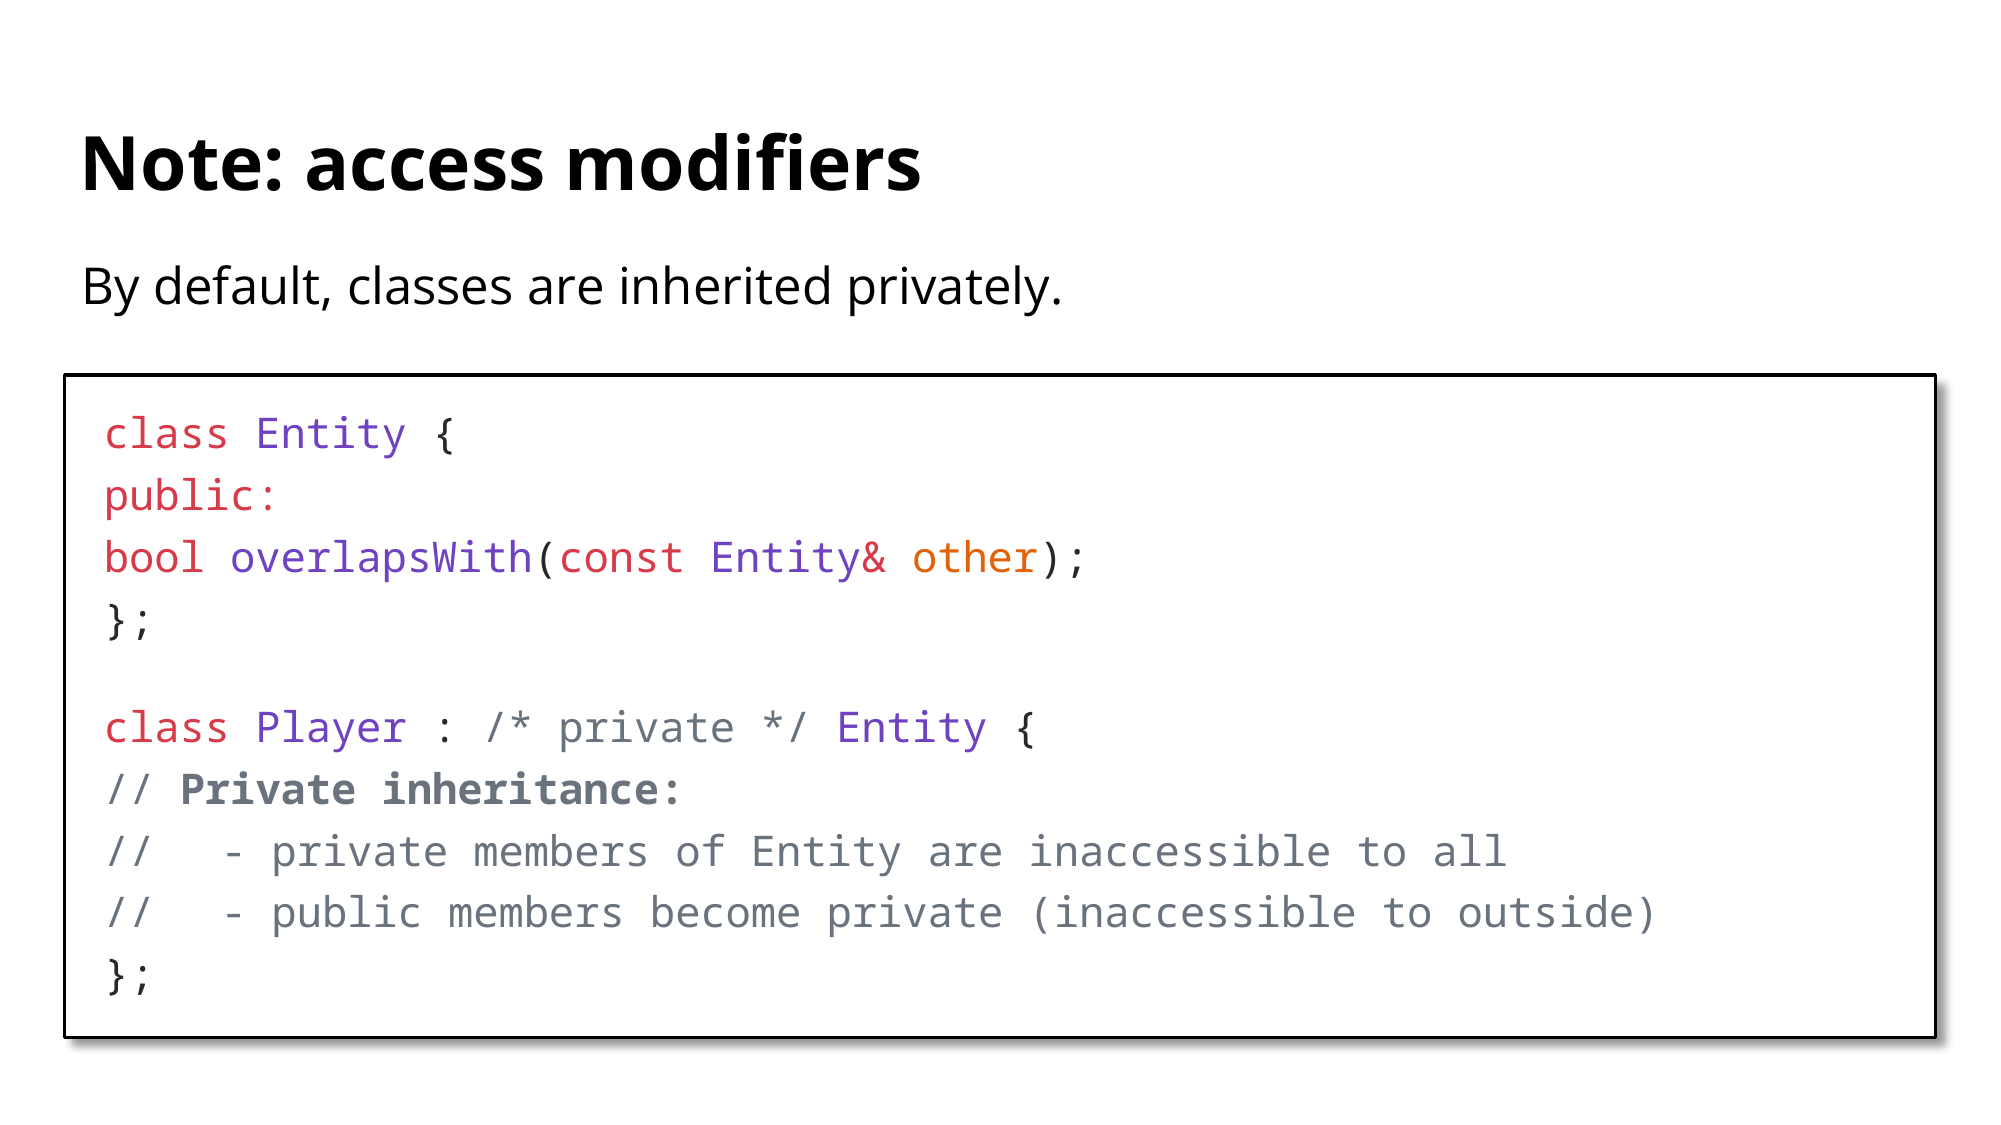

# Note: access modifiers
By default, classes are inherited privately.
class Entity {
public:
	bool overlapsWith(const Entity& other);
};
class Player : /* private */ Entity {
	// Private inheritance:
	//	- private members of Entity are inaccessible to all
	//	- public members become private (inaccessible to outside)
};